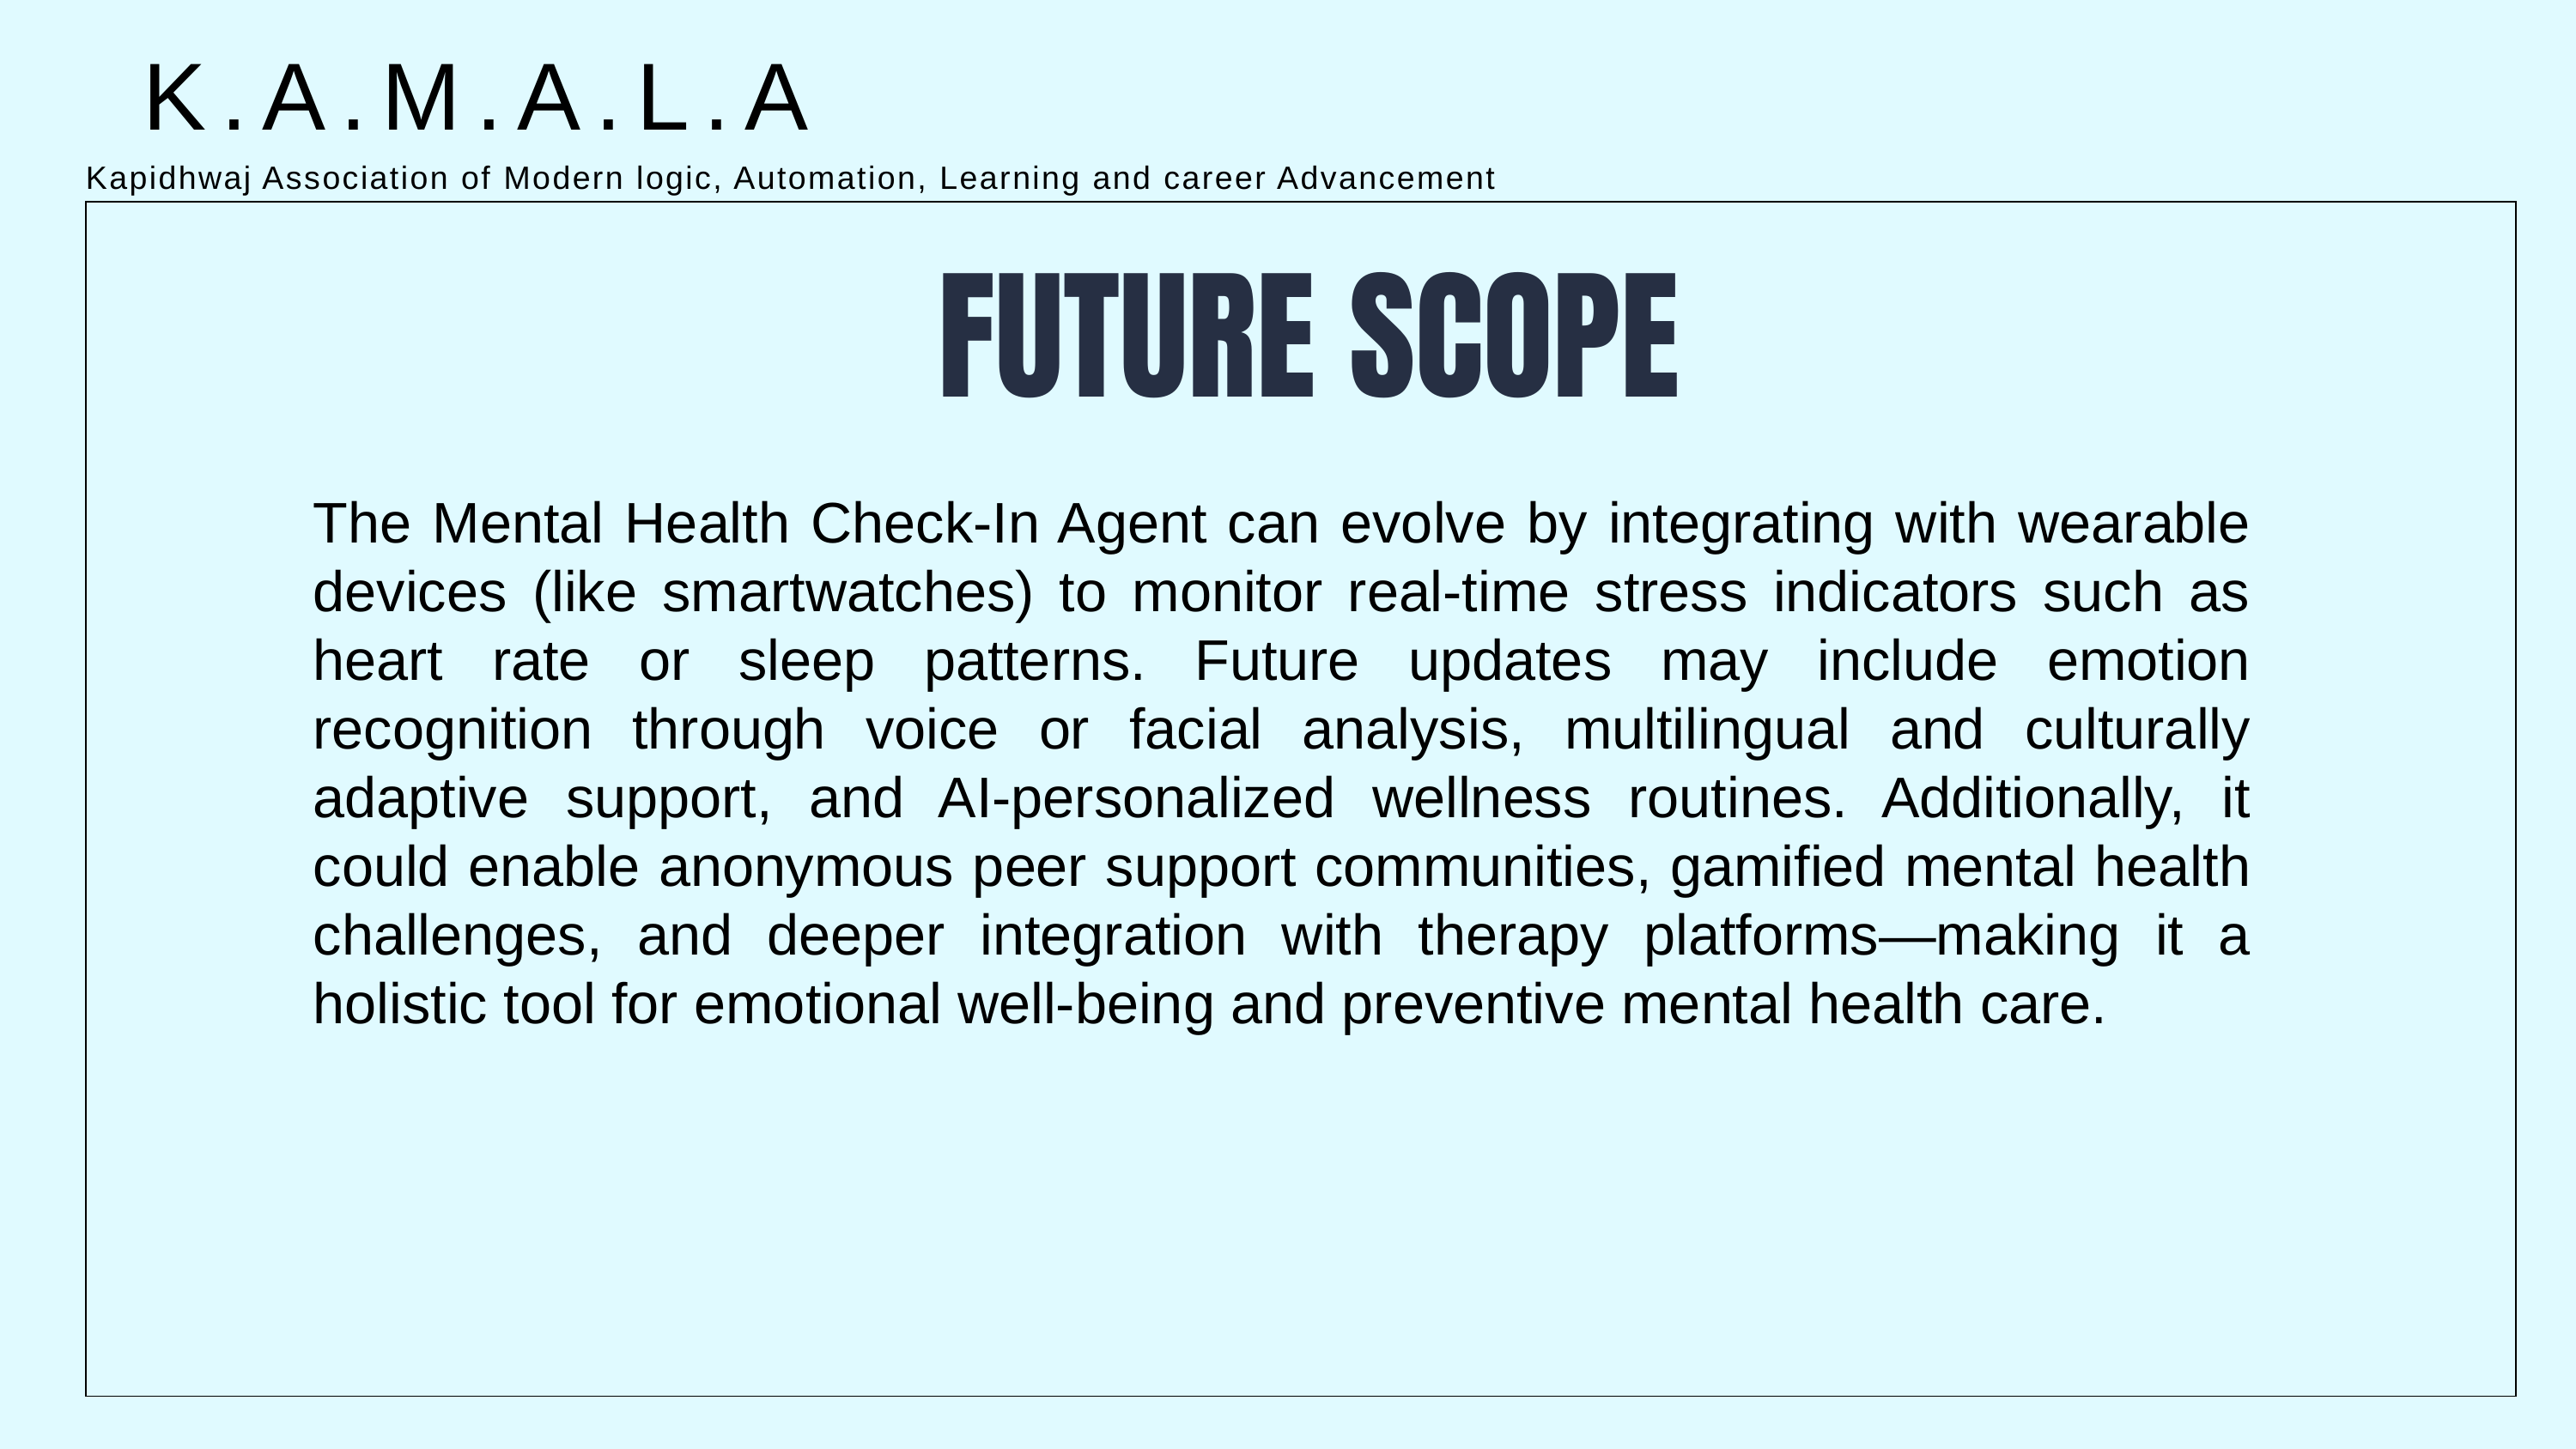

K.A.M.A.L.A
Kapidhwaj Association of Modern logic, Automation, Learning and career Advancement

FUTURE SCOPE

The Mental Health Check-In Agent can evolve by integrating with wearable devices (like smartwatches) to monitor real-time stress indicators such as heart rate or sleep patterns. Future updates may include emotion recognition through voice or facial analysis, multilingual and culturally adaptive support, and AI-personalized wellness routines. Additionally, it could enable anonymous peer support communities, gamified mental health challenges, and deeper integration with therapy platforms—making it a holistic tool for emotional well-being and preventive mental health care.